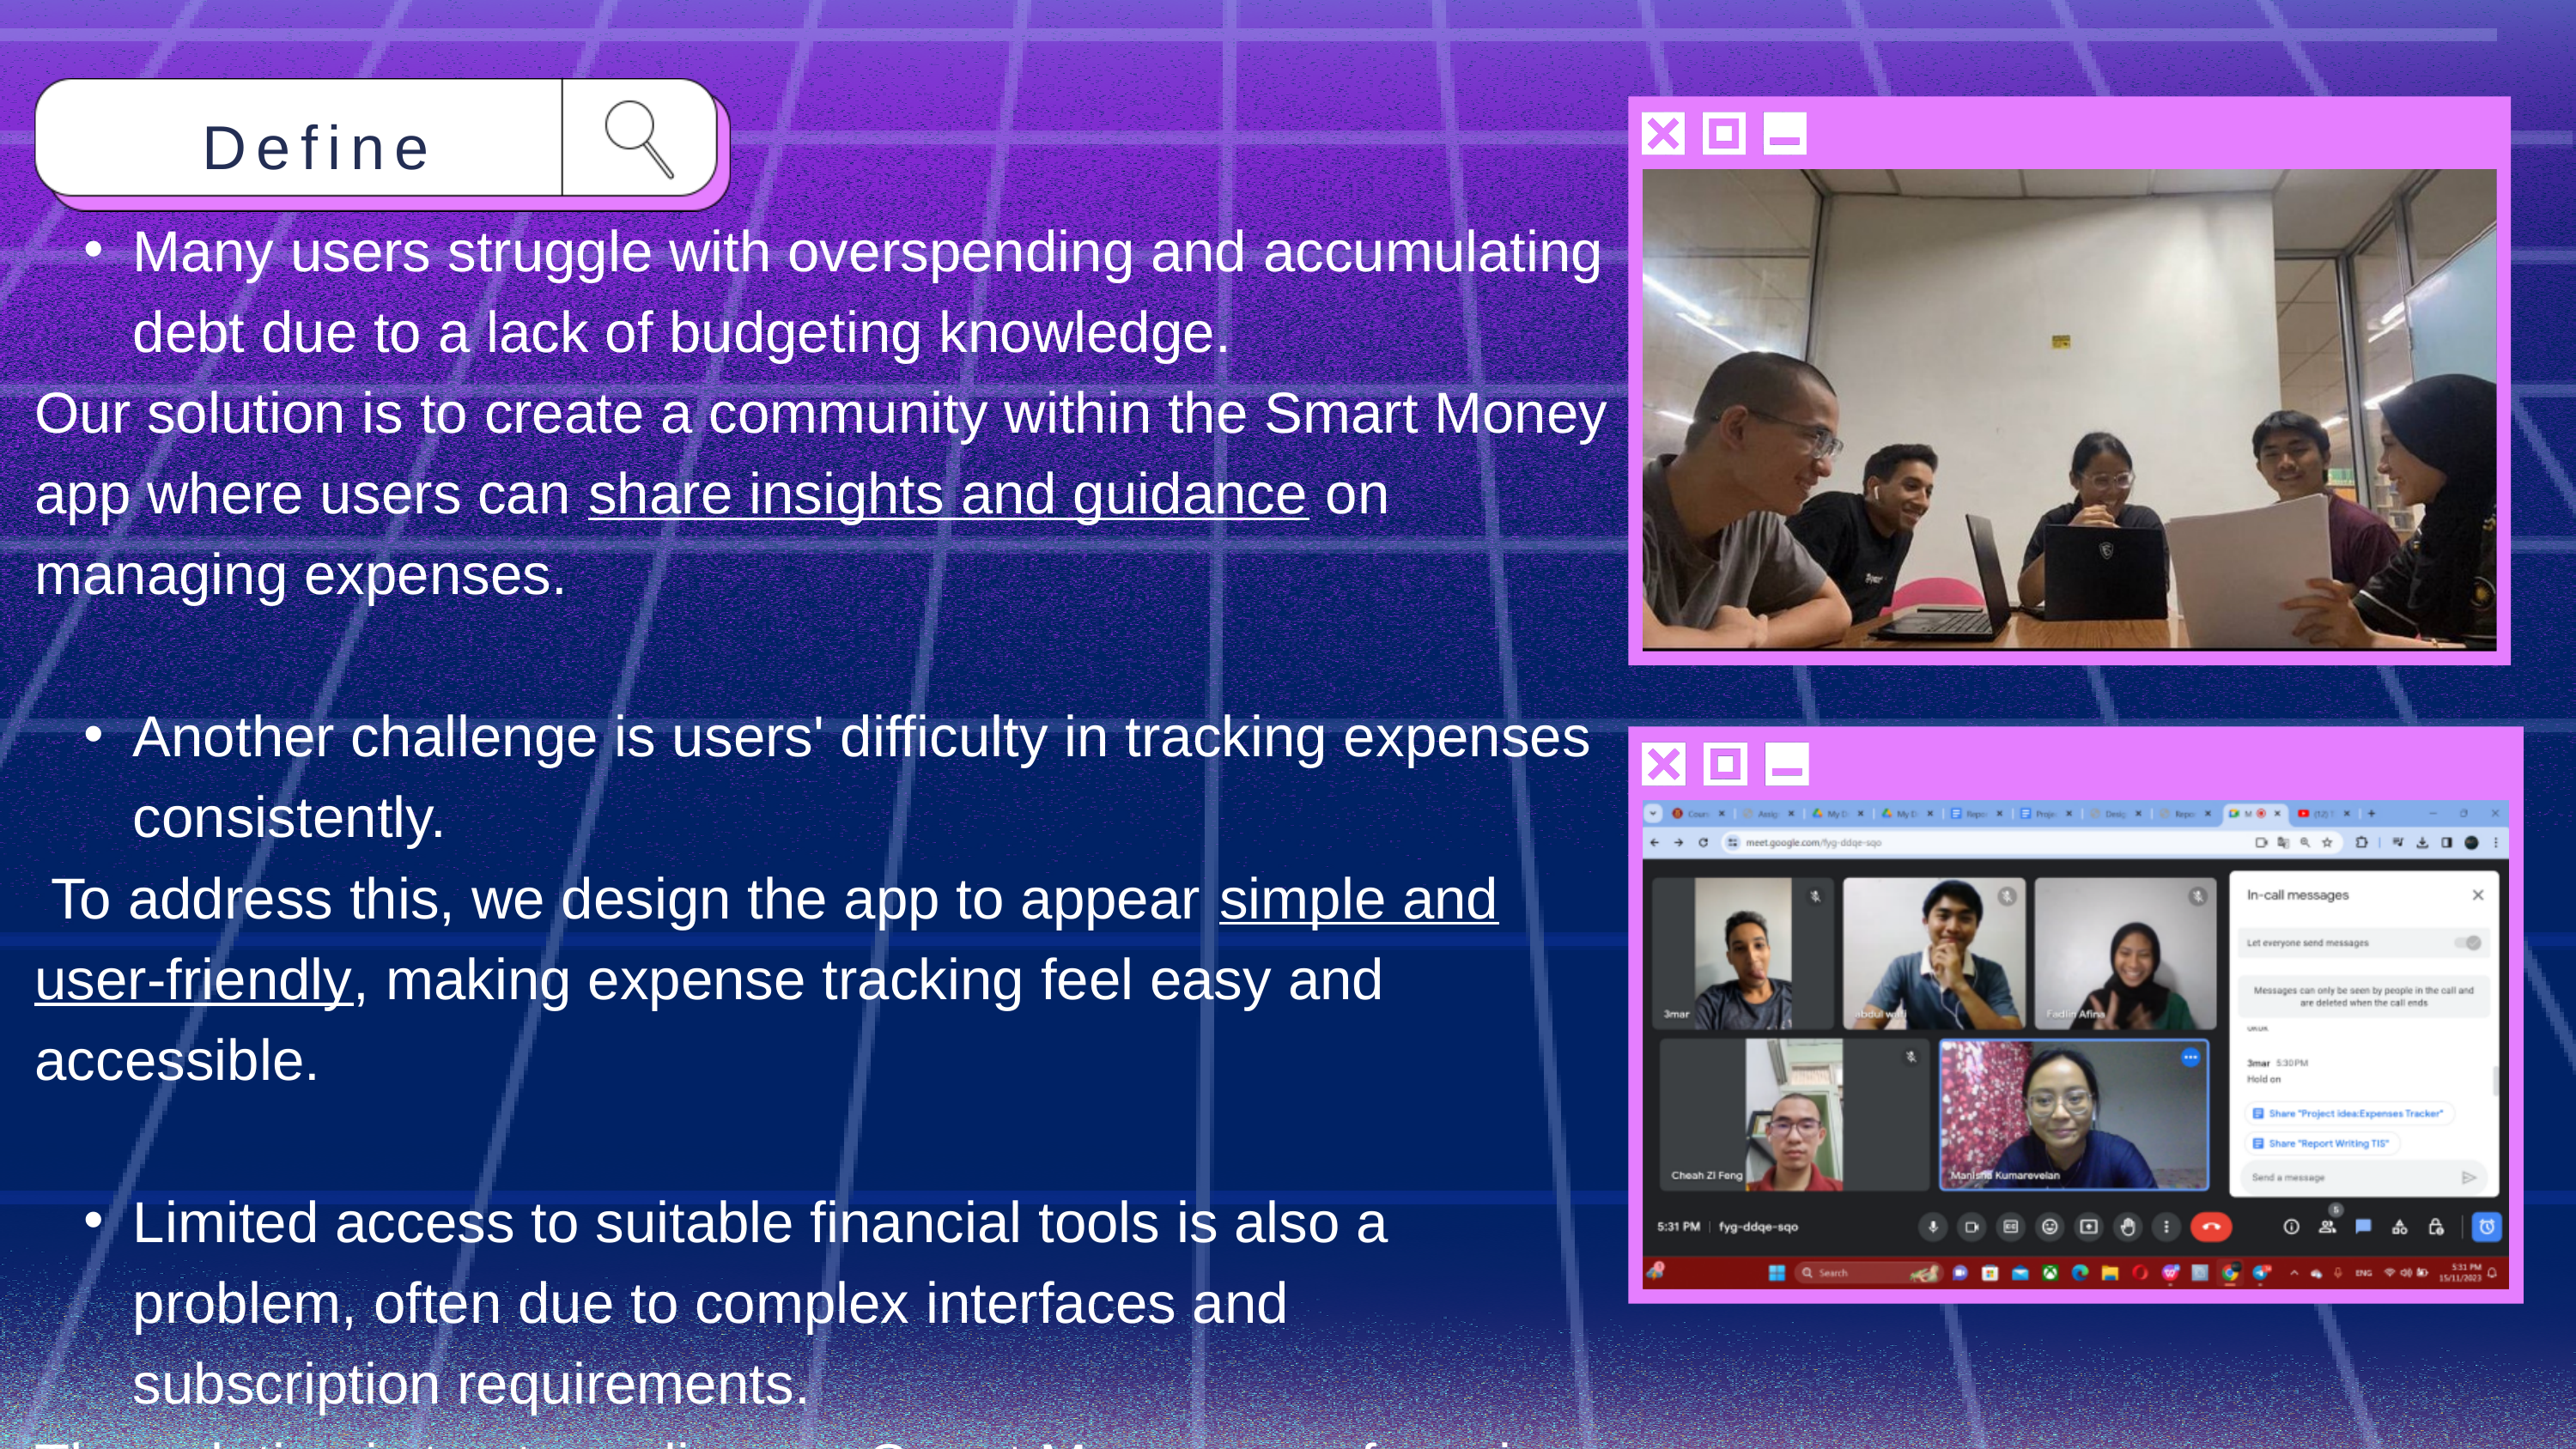

Define

Many users struggle with overspending and accumulating debt due to a lack of budgeting knowledge.
Our solution is to create a community within the Smart Money app where users can share insights and guidance on managing expenses.

Another challenge is users' difficulty in tracking expenses consistently.
 To address this, we design the app to appear simple and user-friendly, making expense tracking feel easy and accessible.

Limited access to suitable financial tools is also a problem, often due to complex interfaces and subscription requirements.
The solution is to streamline our Smart Money app, focusing on essential functions and ensuring a straightforward onboarding process for users' basic financial information.